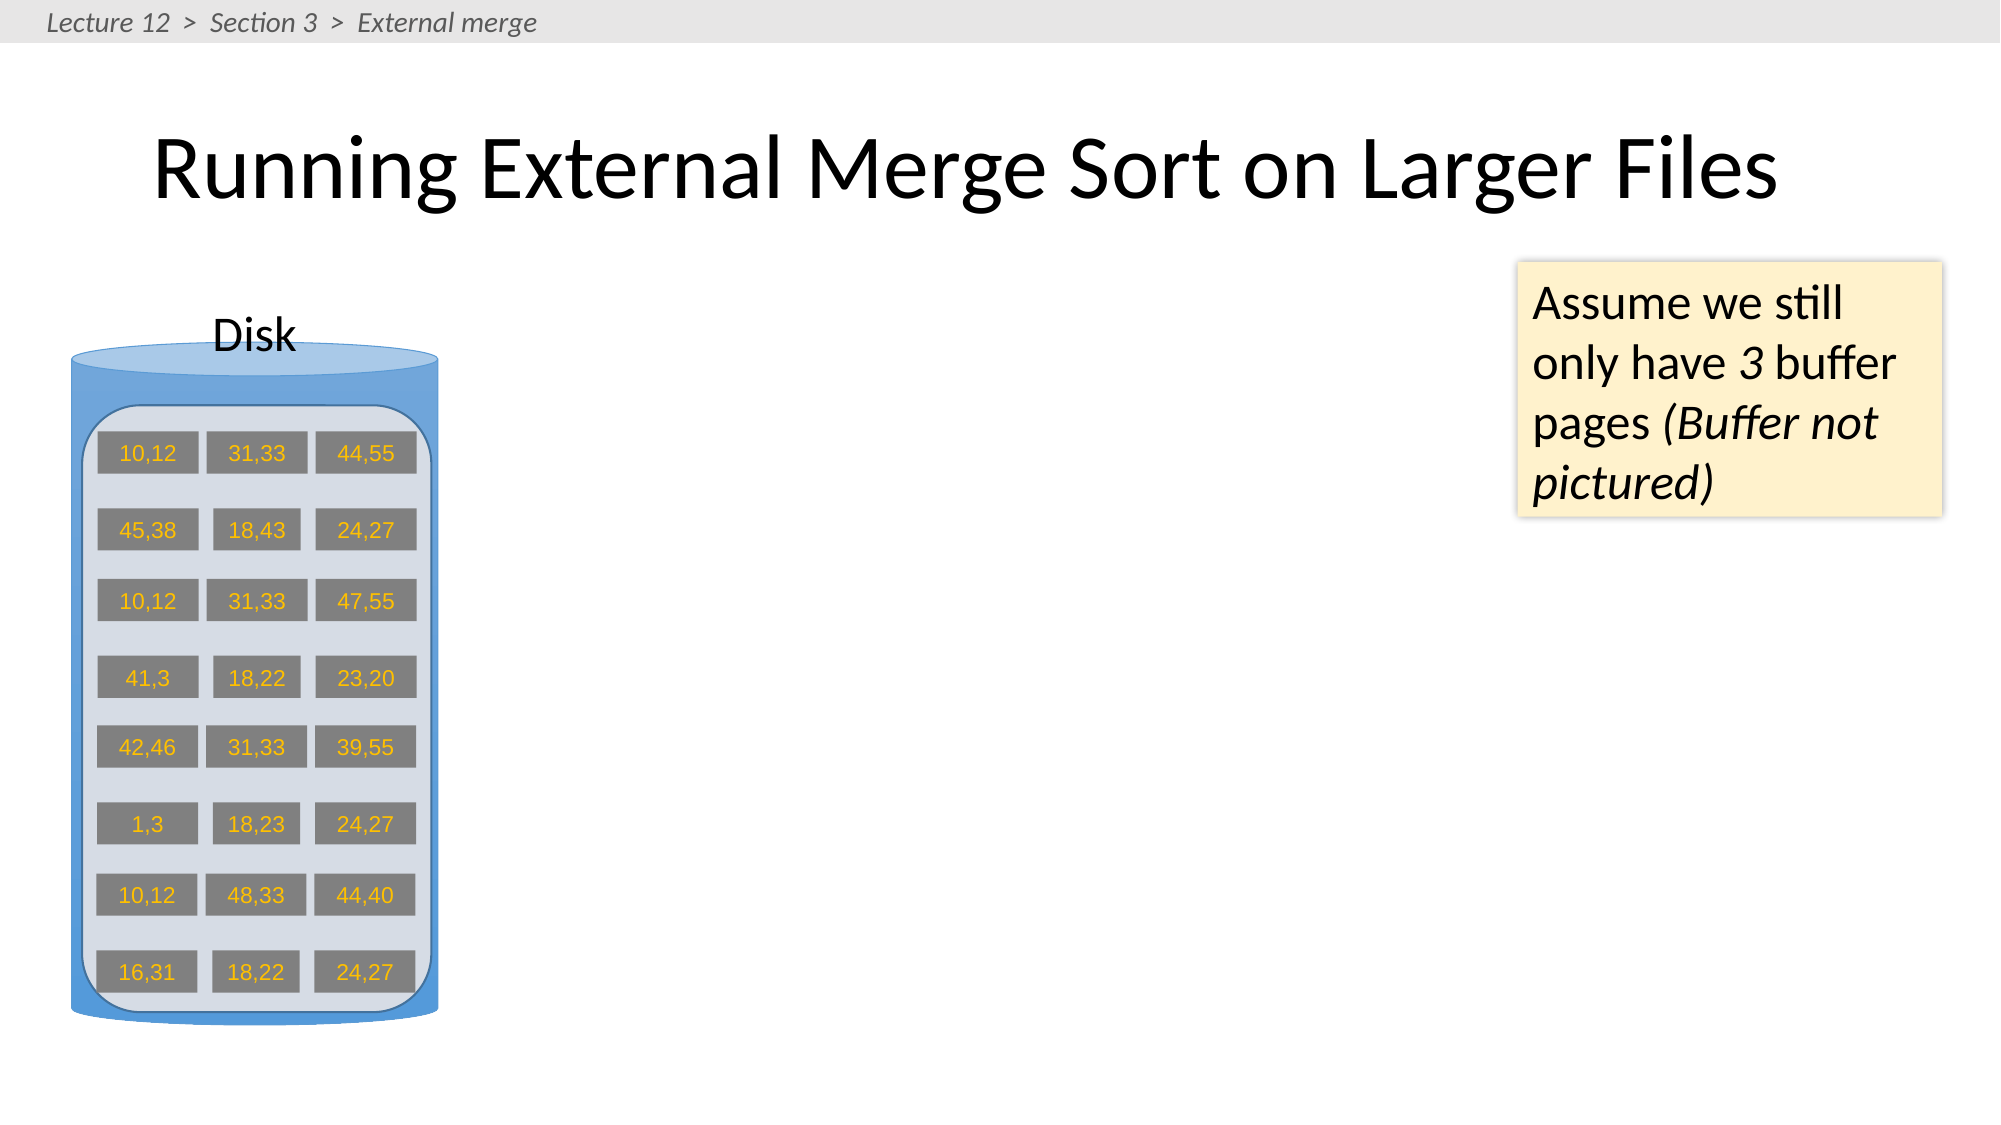

Lecture 12  >  Section 3  >  External merge
# Running External Merge Sort on Larger Files
Assume we still only have 3 buffer pages (Buffer not pictured)
Disk

10,12
31,33
44,55
45,38
18,43
24,27
10,12
31,33
47,55
41,3
18,22
23,20
42,46
31,33
39,55
1,3
18,23
24,27
10,12
48,33
44,40
16,31
18,22
24,27